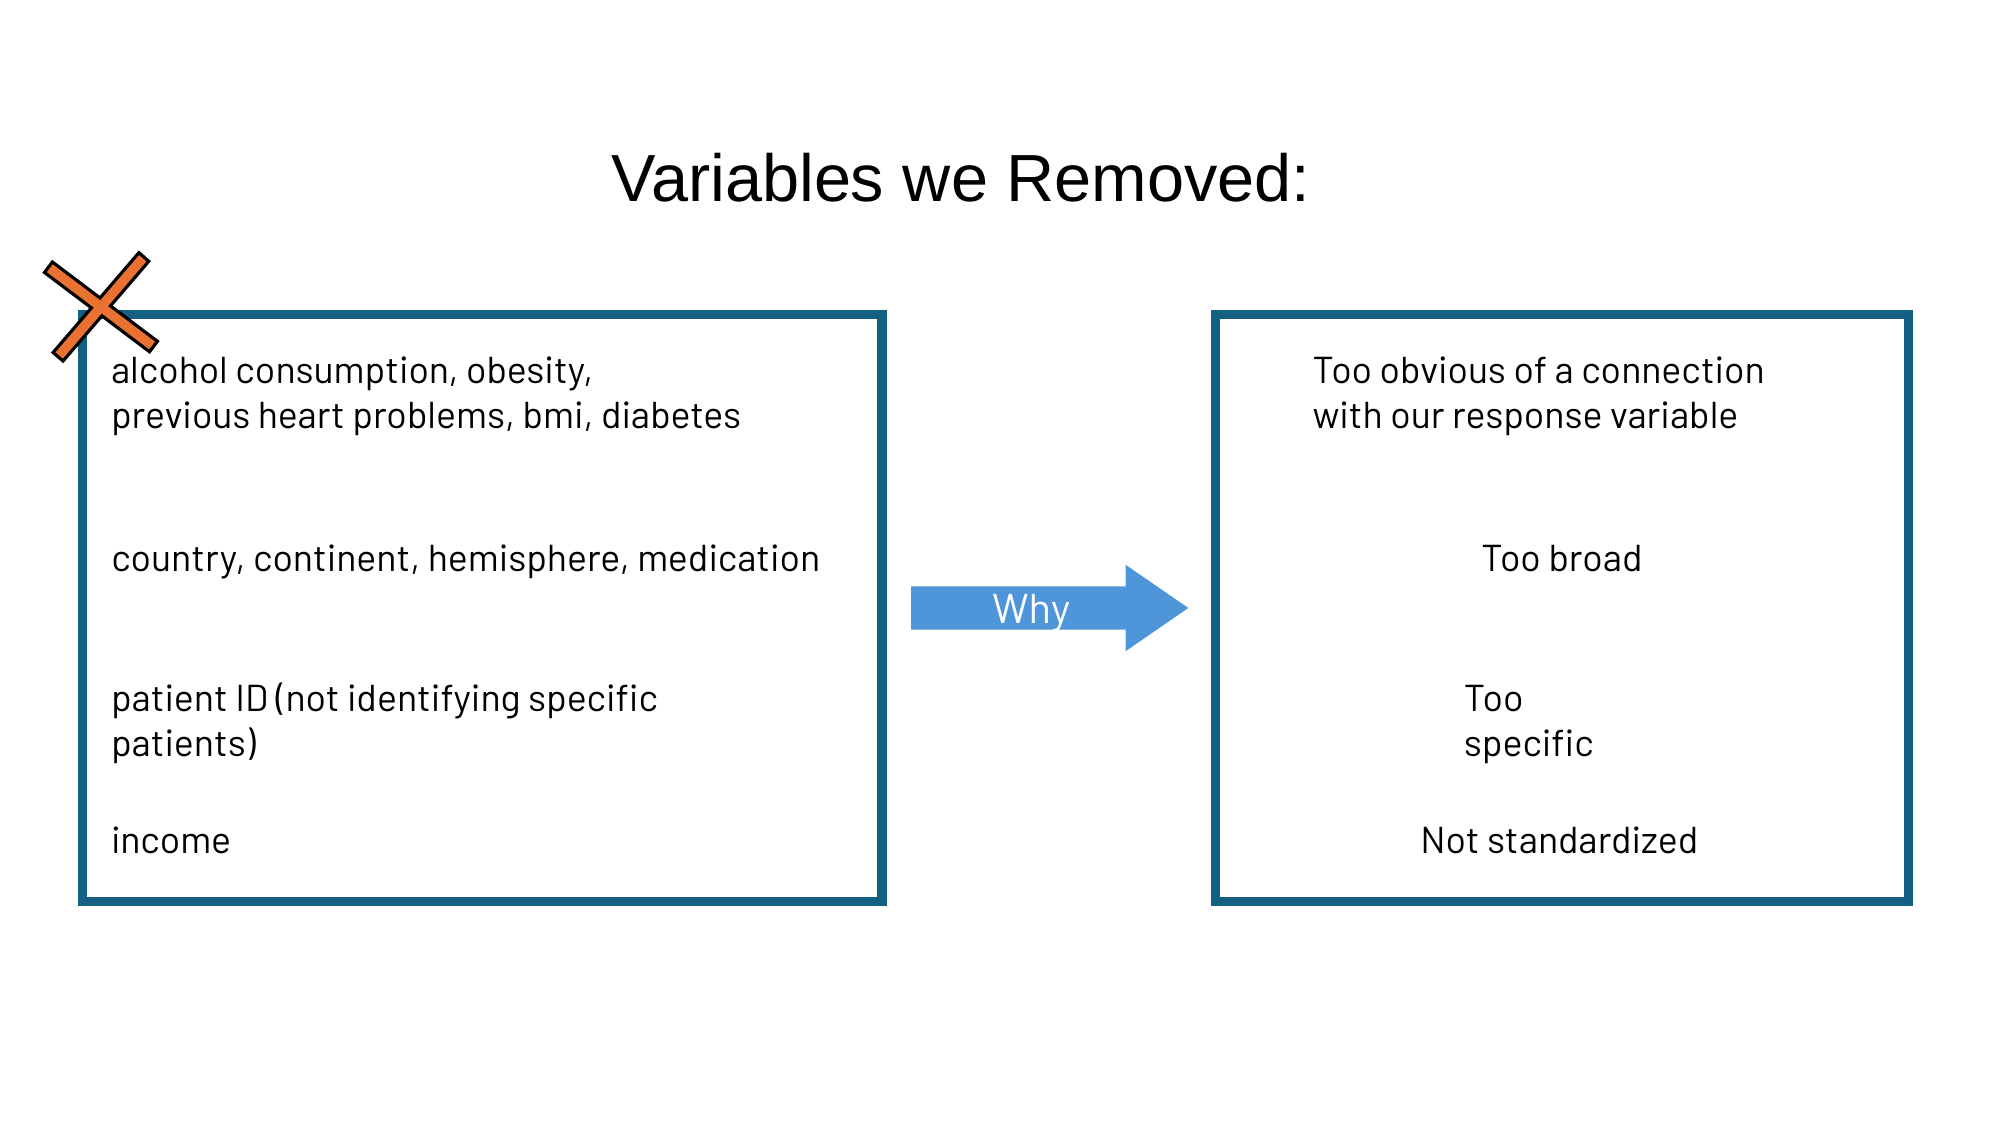

Variables we Removed:

alcohol consumption, obesity,
previous heart problems, bmi, diabetes
Too obvious of a connection
with our response variable
country, continent, hemisphere, medication
Too broad

Why?
Too specific
patient ID (not identifying specific patients)
income
Not standardized